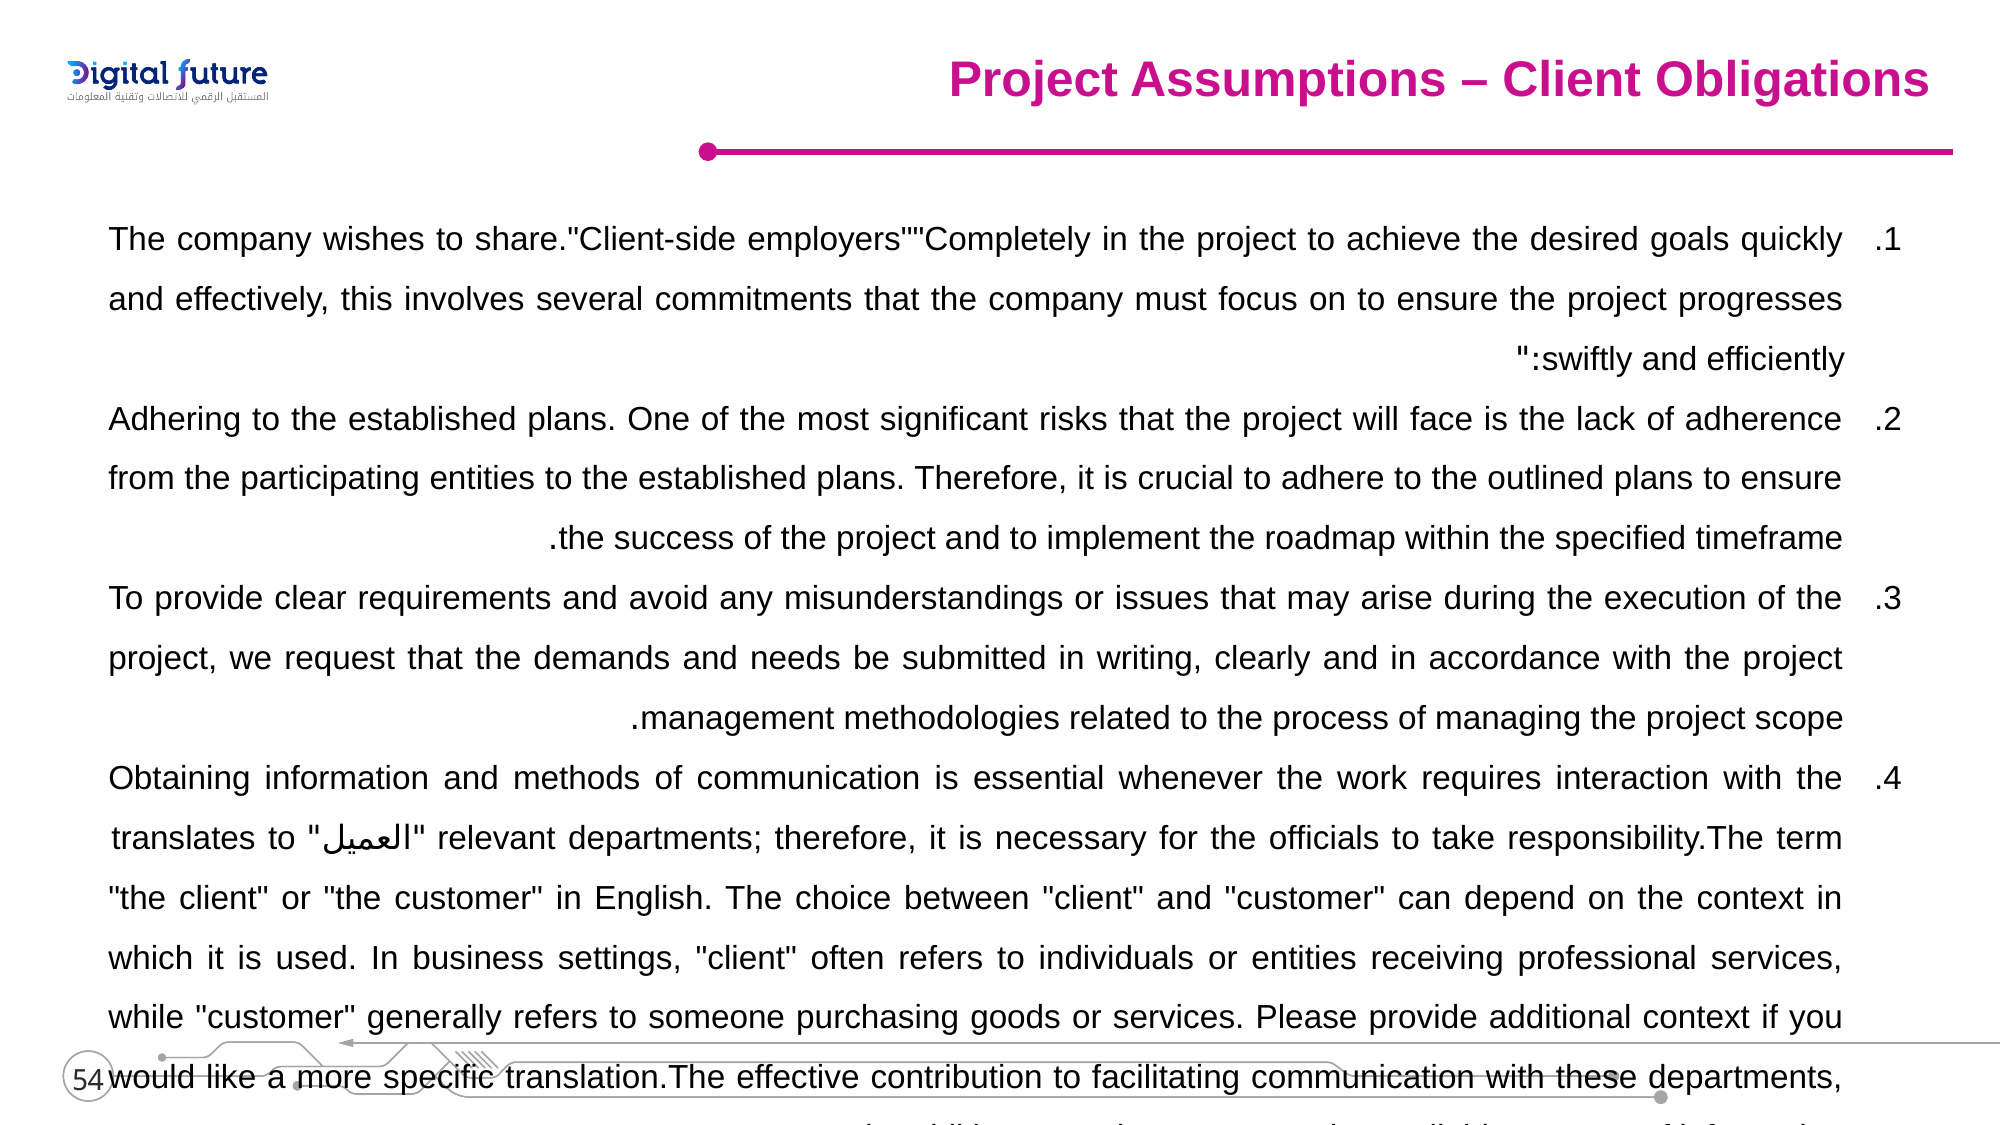

Project Assumptions – Client Obligations
The company wishes to share."Client-side employers""Completely in the project to achieve the desired goals quickly and effectively, this involves several commitments that the company must focus on to ensure the project progresses swiftly and efficiently:"
Adhering to the established plans. One of the most significant risks that the project will face is the lack of adherence from the participating entities to the established plans. Therefore, it is crucial to adhere to the outlined plans to ensure the success of the project and to implement the roadmap within the specified timeframe.
To provide clear requirements and avoid any misunderstandings or issues that may arise during the execution of the project, we request that the demands and needs be submitted in writing, clearly and in accordance with the project management methodologies related to the process of managing the project scope.
Obtaining information and methods of communication is essential whenever the work requires interaction with the relevant departments; therefore, it is necessary for the officials to take responsibility.The term "العميل" translates to "the client" or "the customer" in English. The choice between "client" and "customer" can depend on the context in which it is used. In business settings, "client" often refers to individuals or entities receiving professional services, while "customer" generally refers to someone purchasing goods or services. Please provide additional context if you would like a more specific translation.The effective contribution to facilitating communication with these departments, in addition to easing access to the available sources of information.
Review the outputs according to the agreement that will be established between the two parties in the project's initial phase, with a focus on clearly and explicitly identifying any necessary changes (if any) to the outputs.
The speed of approving the final outputs, and the prompt approval of the financial invoices related to the company's rights upon the completion of the outputs according to the outputs and payments schedule that will be adopted for the project.